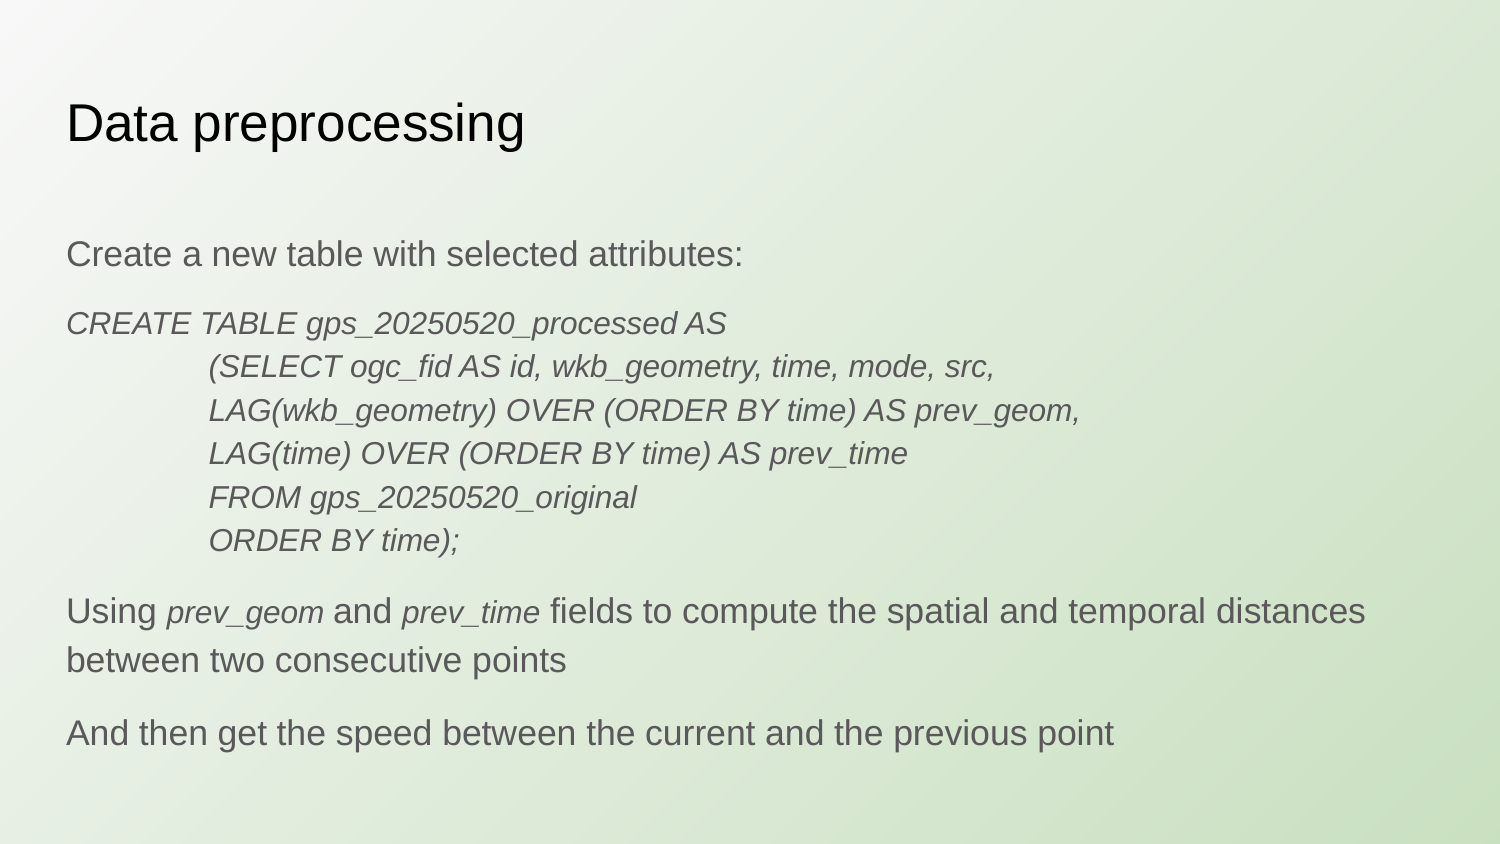

# Data preprocessing
Create a new table with selected attributes:
CREATE TABLE gps_20250520_processed AS
	(SELECT ogc_fid AS id, wkb_geometry, time, mode, src,
	LAG(wkb_geometry) OVER (ORDER BY time) AS prev_geom,
	LAG(time) OVER (ORDER BY time) AS prev_time
	FROM gps_20250520_original
	ORDER BY time);
Using prev_geom and prev_time fields to compute the spatial and temporal distances between two consecutive points
And then get the speed between the current and the previous point